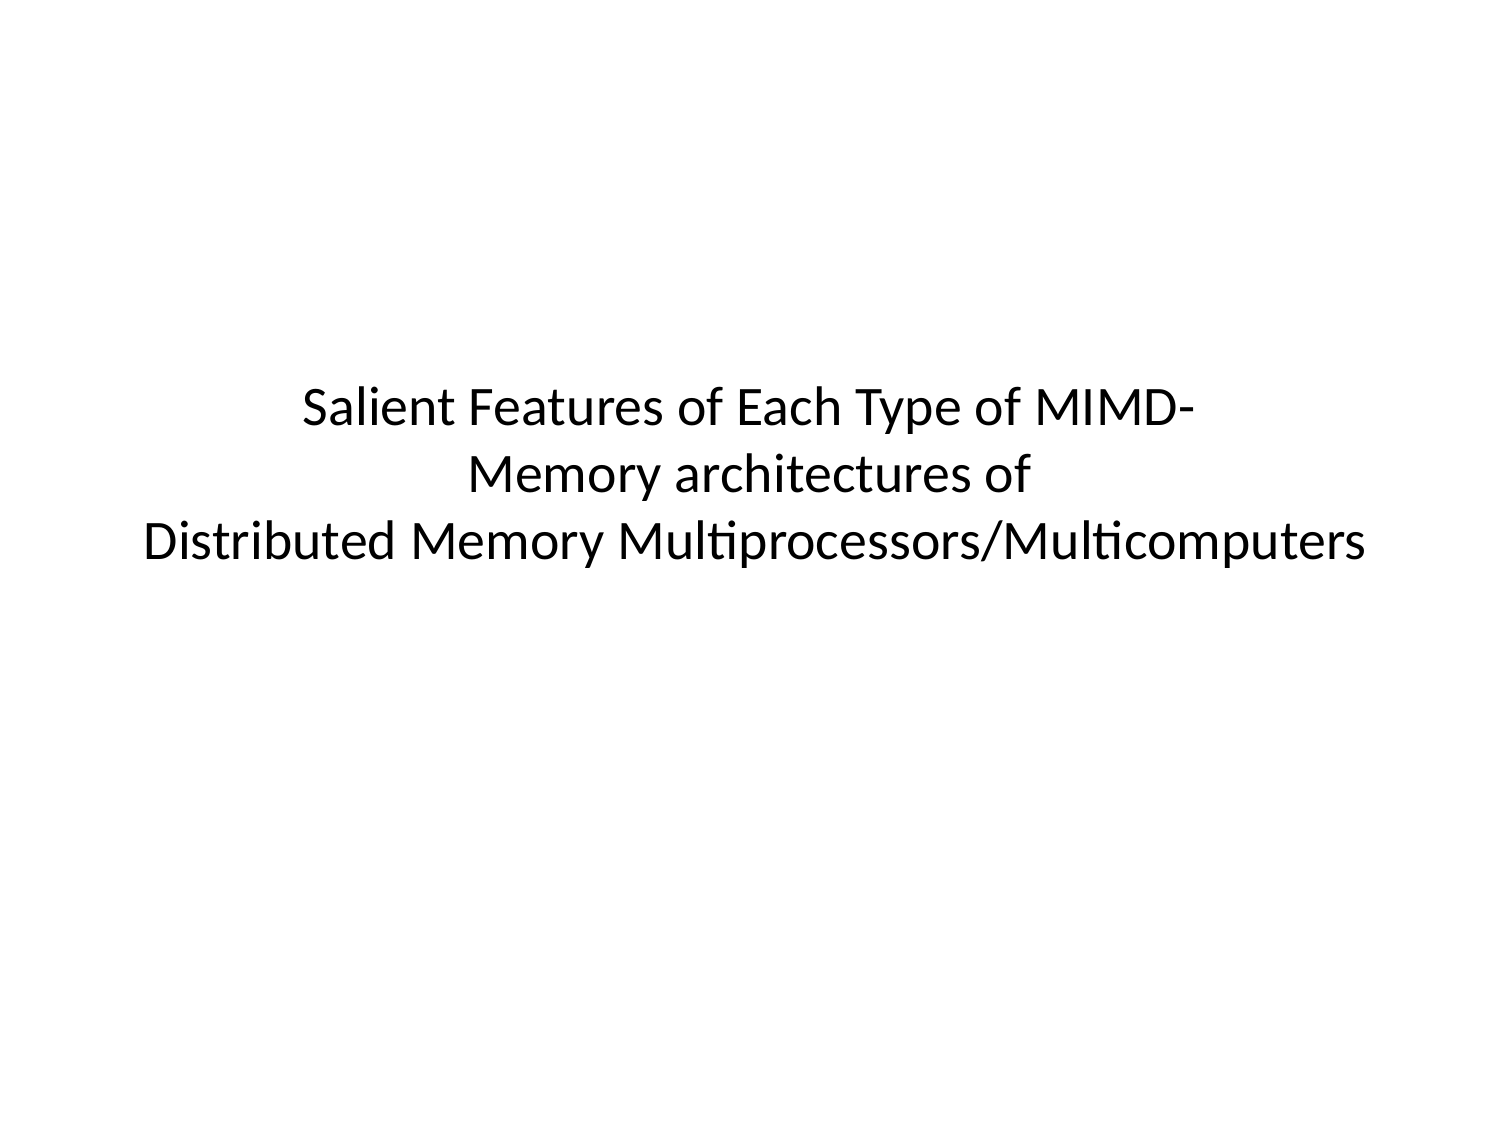

# Salient Features of Each Type of MIMD- Memory architectures of Distributed Memory Multiprocessors/Multicomputers